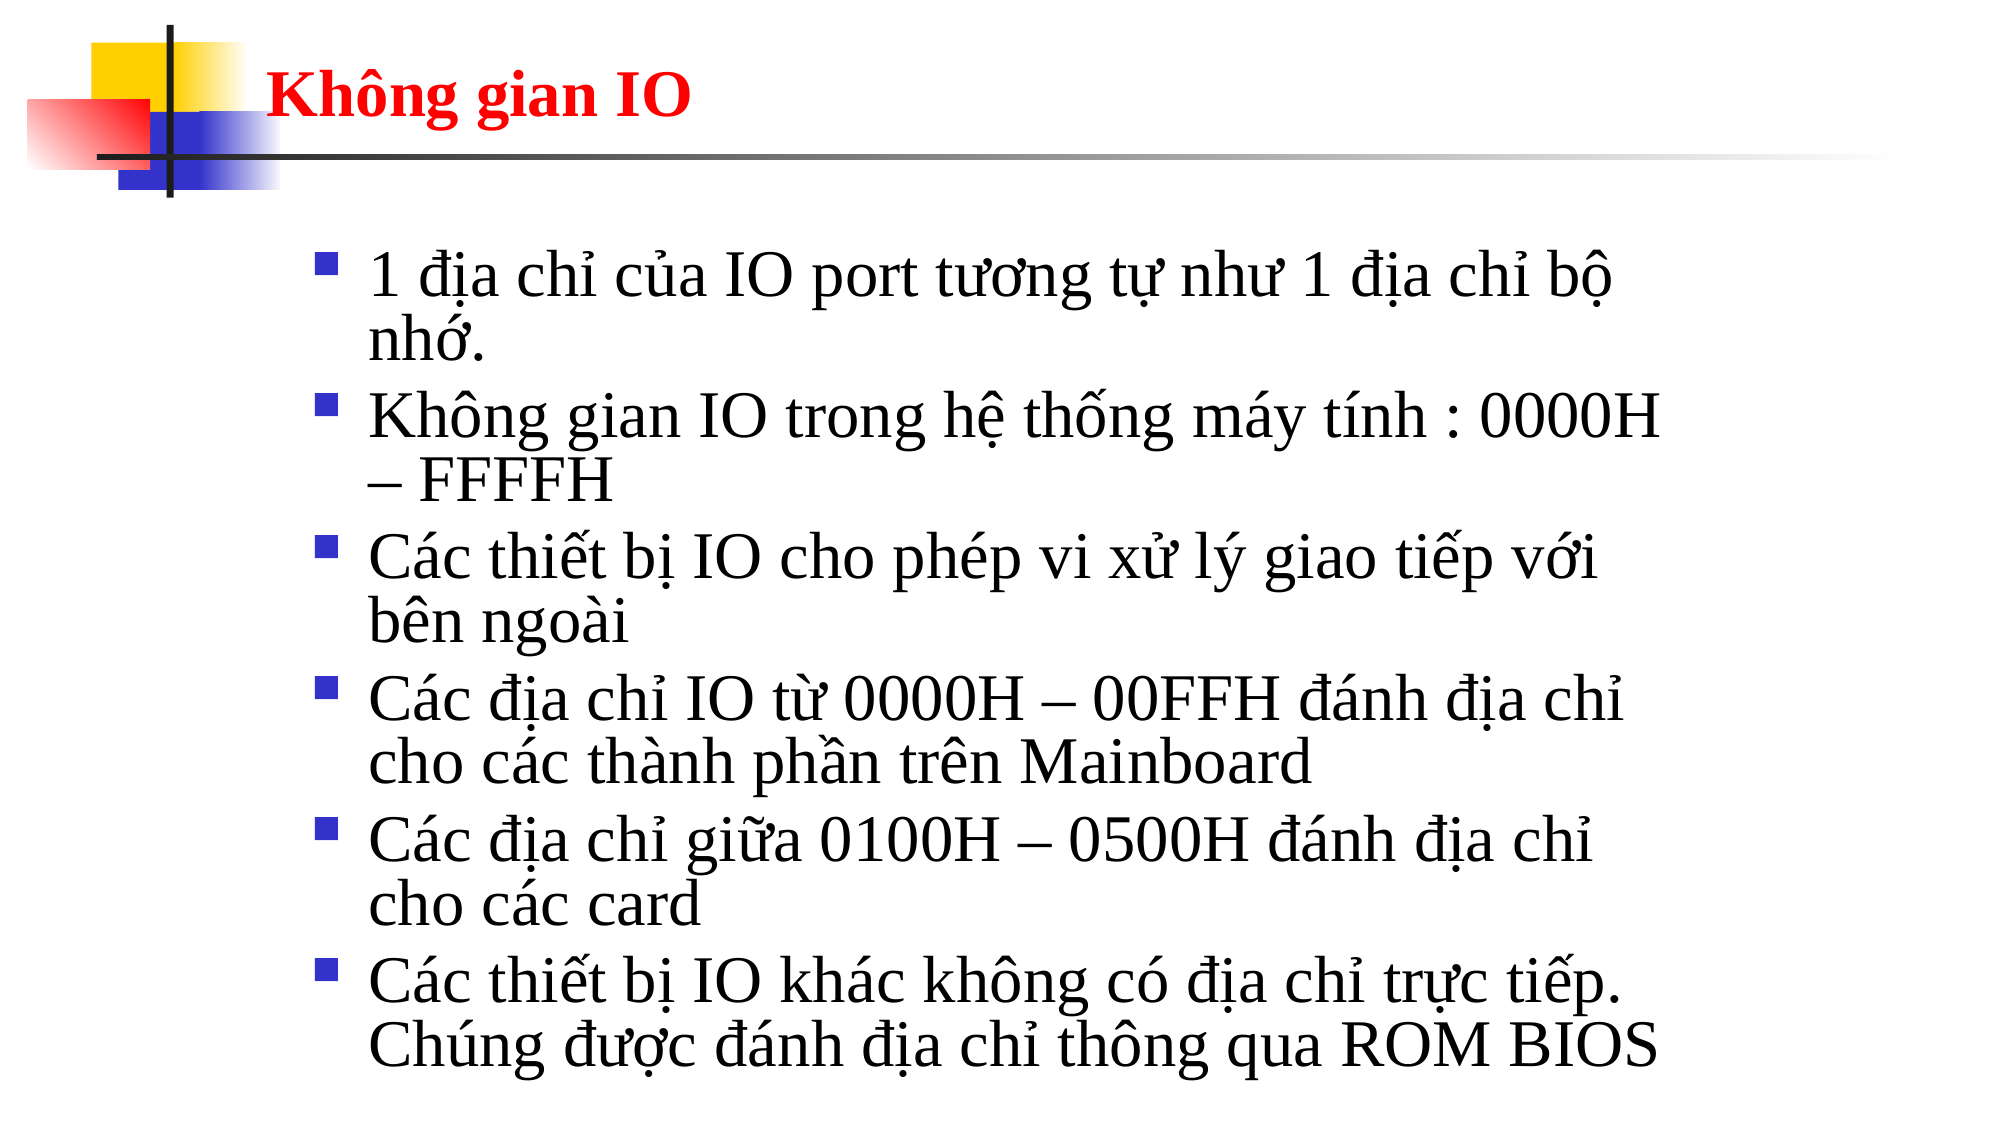

# Không gian IO
1 địa chỉ của IO port tương tự như 1 địa chỉ bộ nhớ.
Không gian IO trong hệ thống máy tính : 0000H – FFFFH
Các thiết bị IO cho phép vi xử lý giao tiếp với bên ngoài
Các địa chỉ IO từ 0000H – 00FFH đánh địa chỉ cho các thành phần trên Mainboard
Các địa chỉ giữa 0100H – 0500H đánh địa chỉ cho các card
Các thiết bị IO khác không có địa chỉ trực tiếp. Chúng được đánh địa chỉ thông qua ROM BIOS